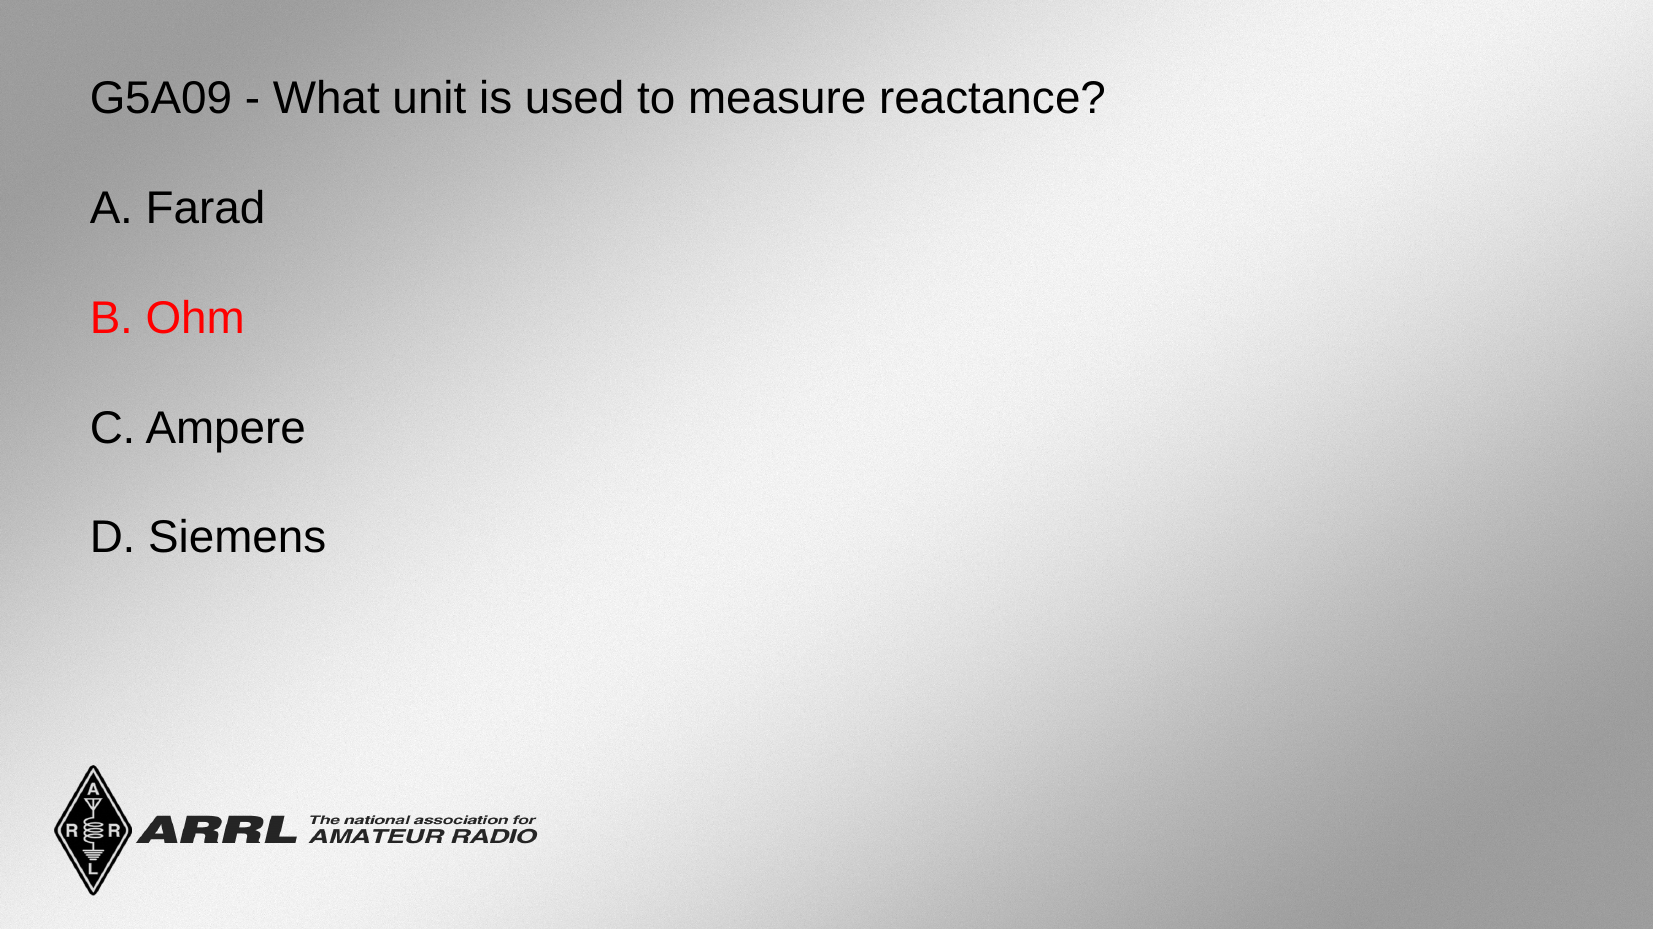

G5A09 - What unit is used to measure reactance?

A. Farad

B. Ohm

C. Ampere

D. Siemens